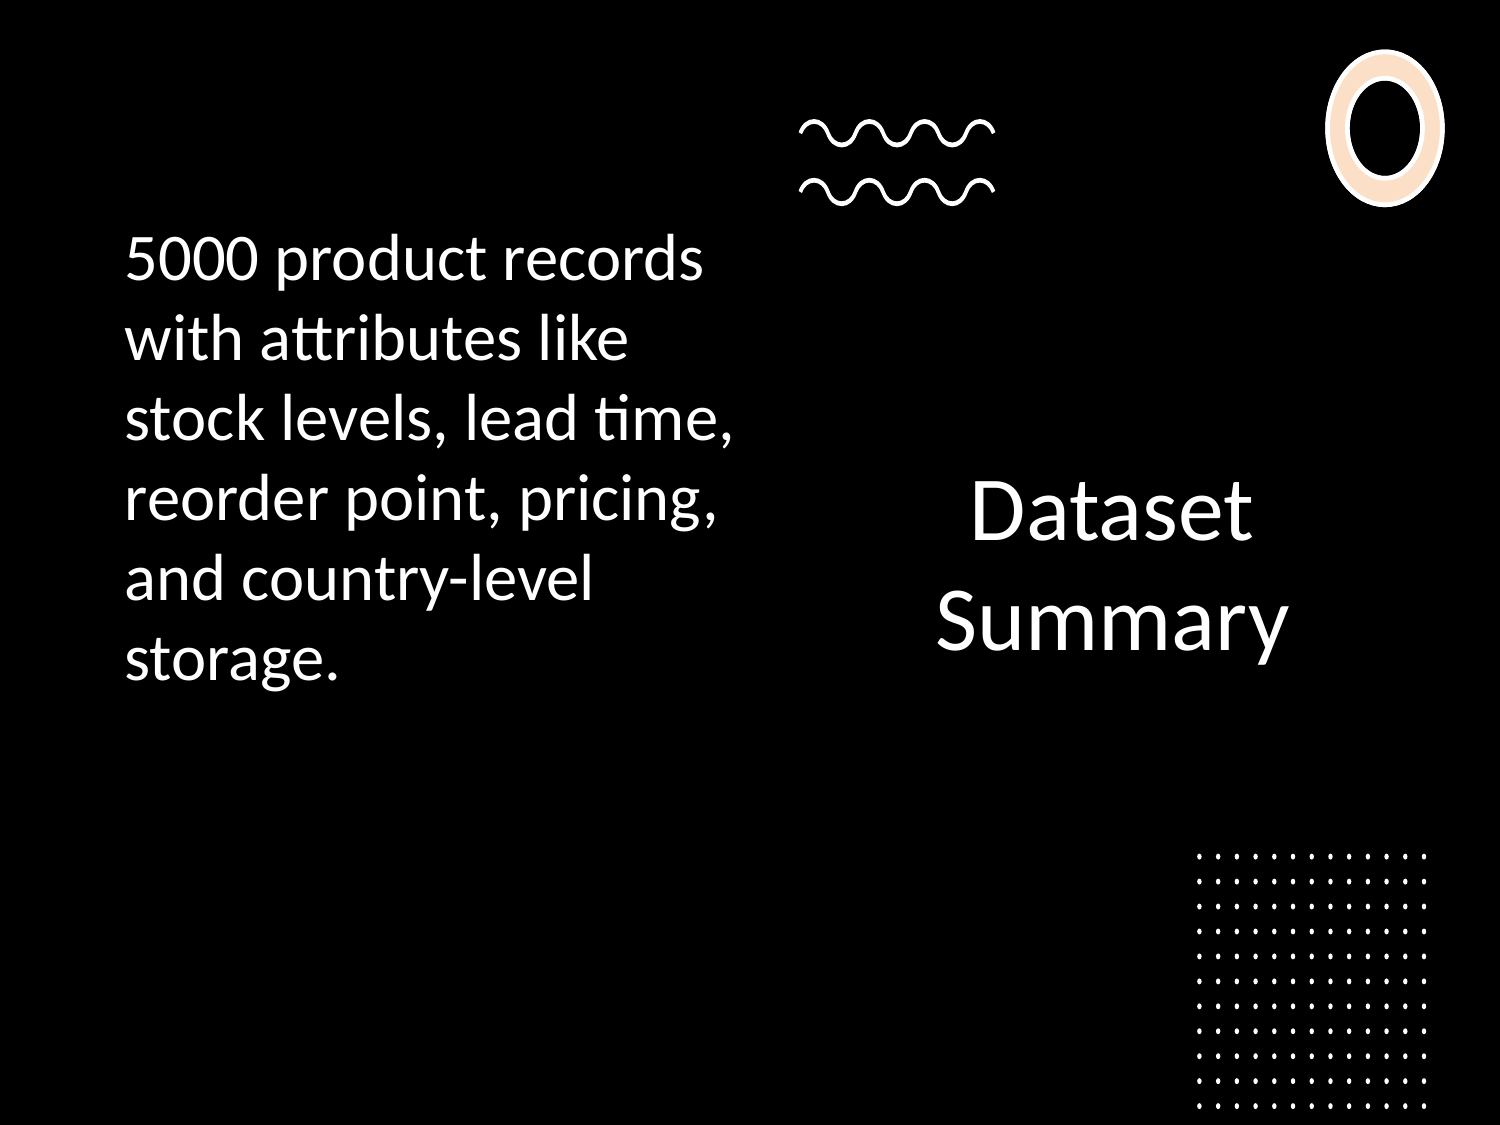

# Dataset Summary
5000 product records with attributes like stock levels, lead time, reorder point, pricing, and country-level storage.